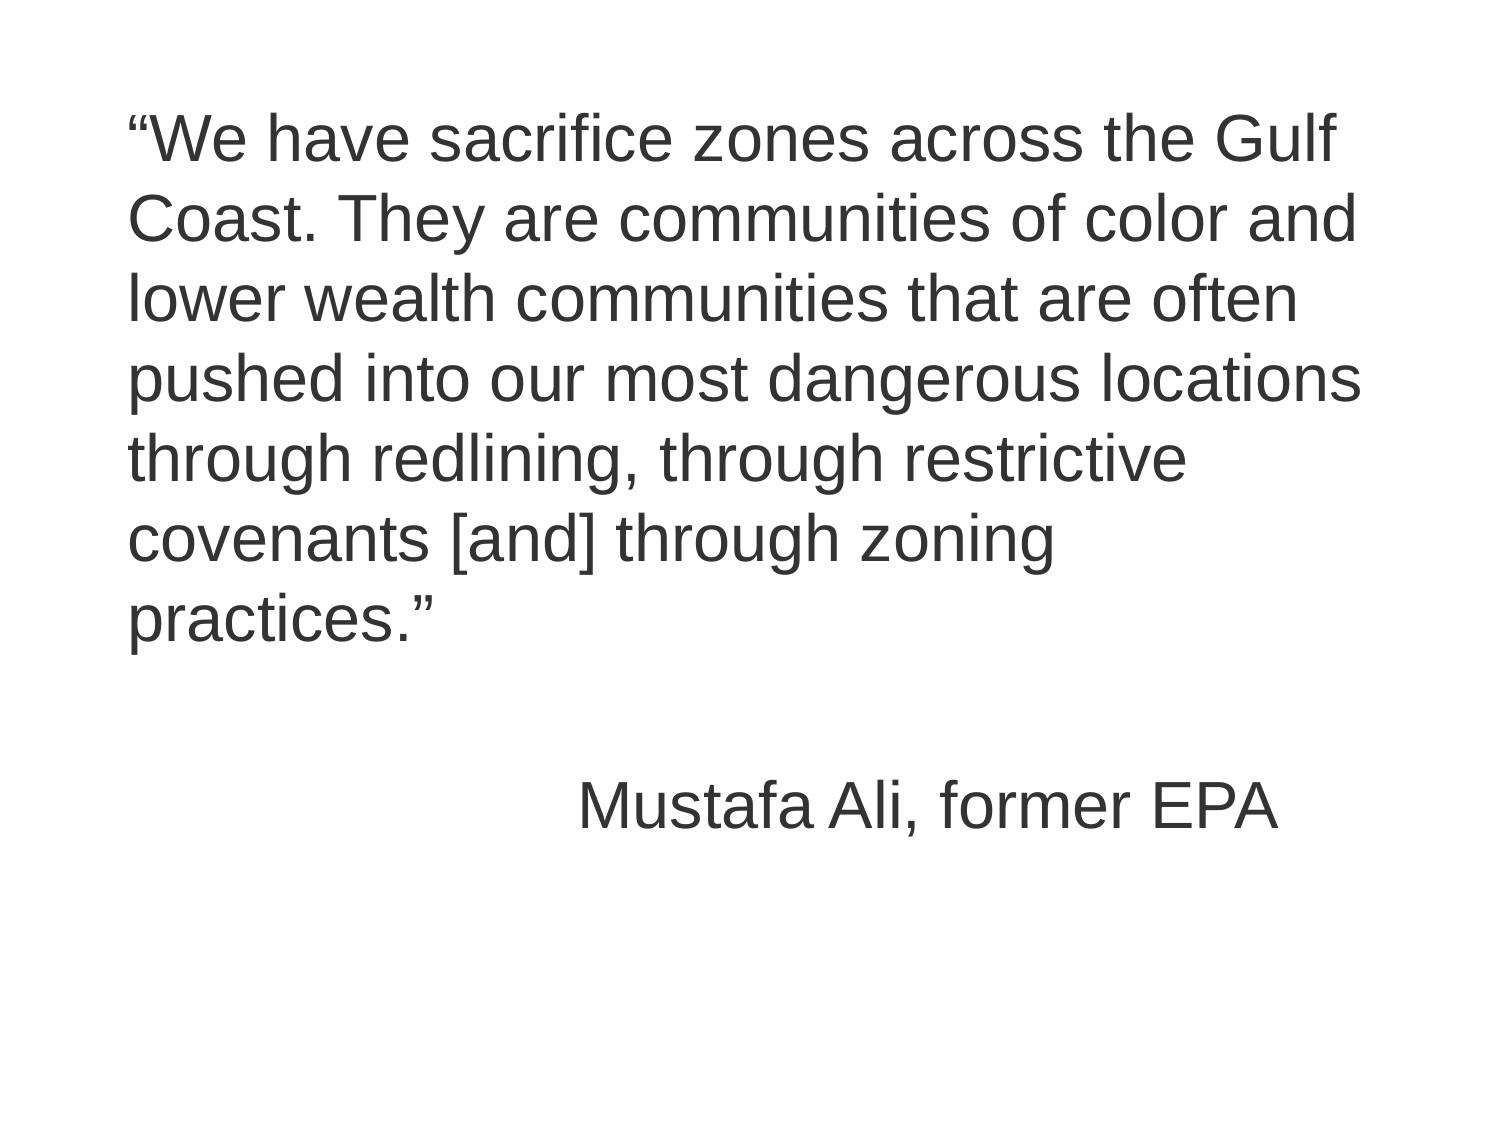

“We have sacrifice zones across the Gulf Coast. They are communities of color and lower wealth communities that are often pushed into our most dangerous locations through redlining, through restrictive covenants [and] through zoning practices.”

			Mustafa Ali, former EPA